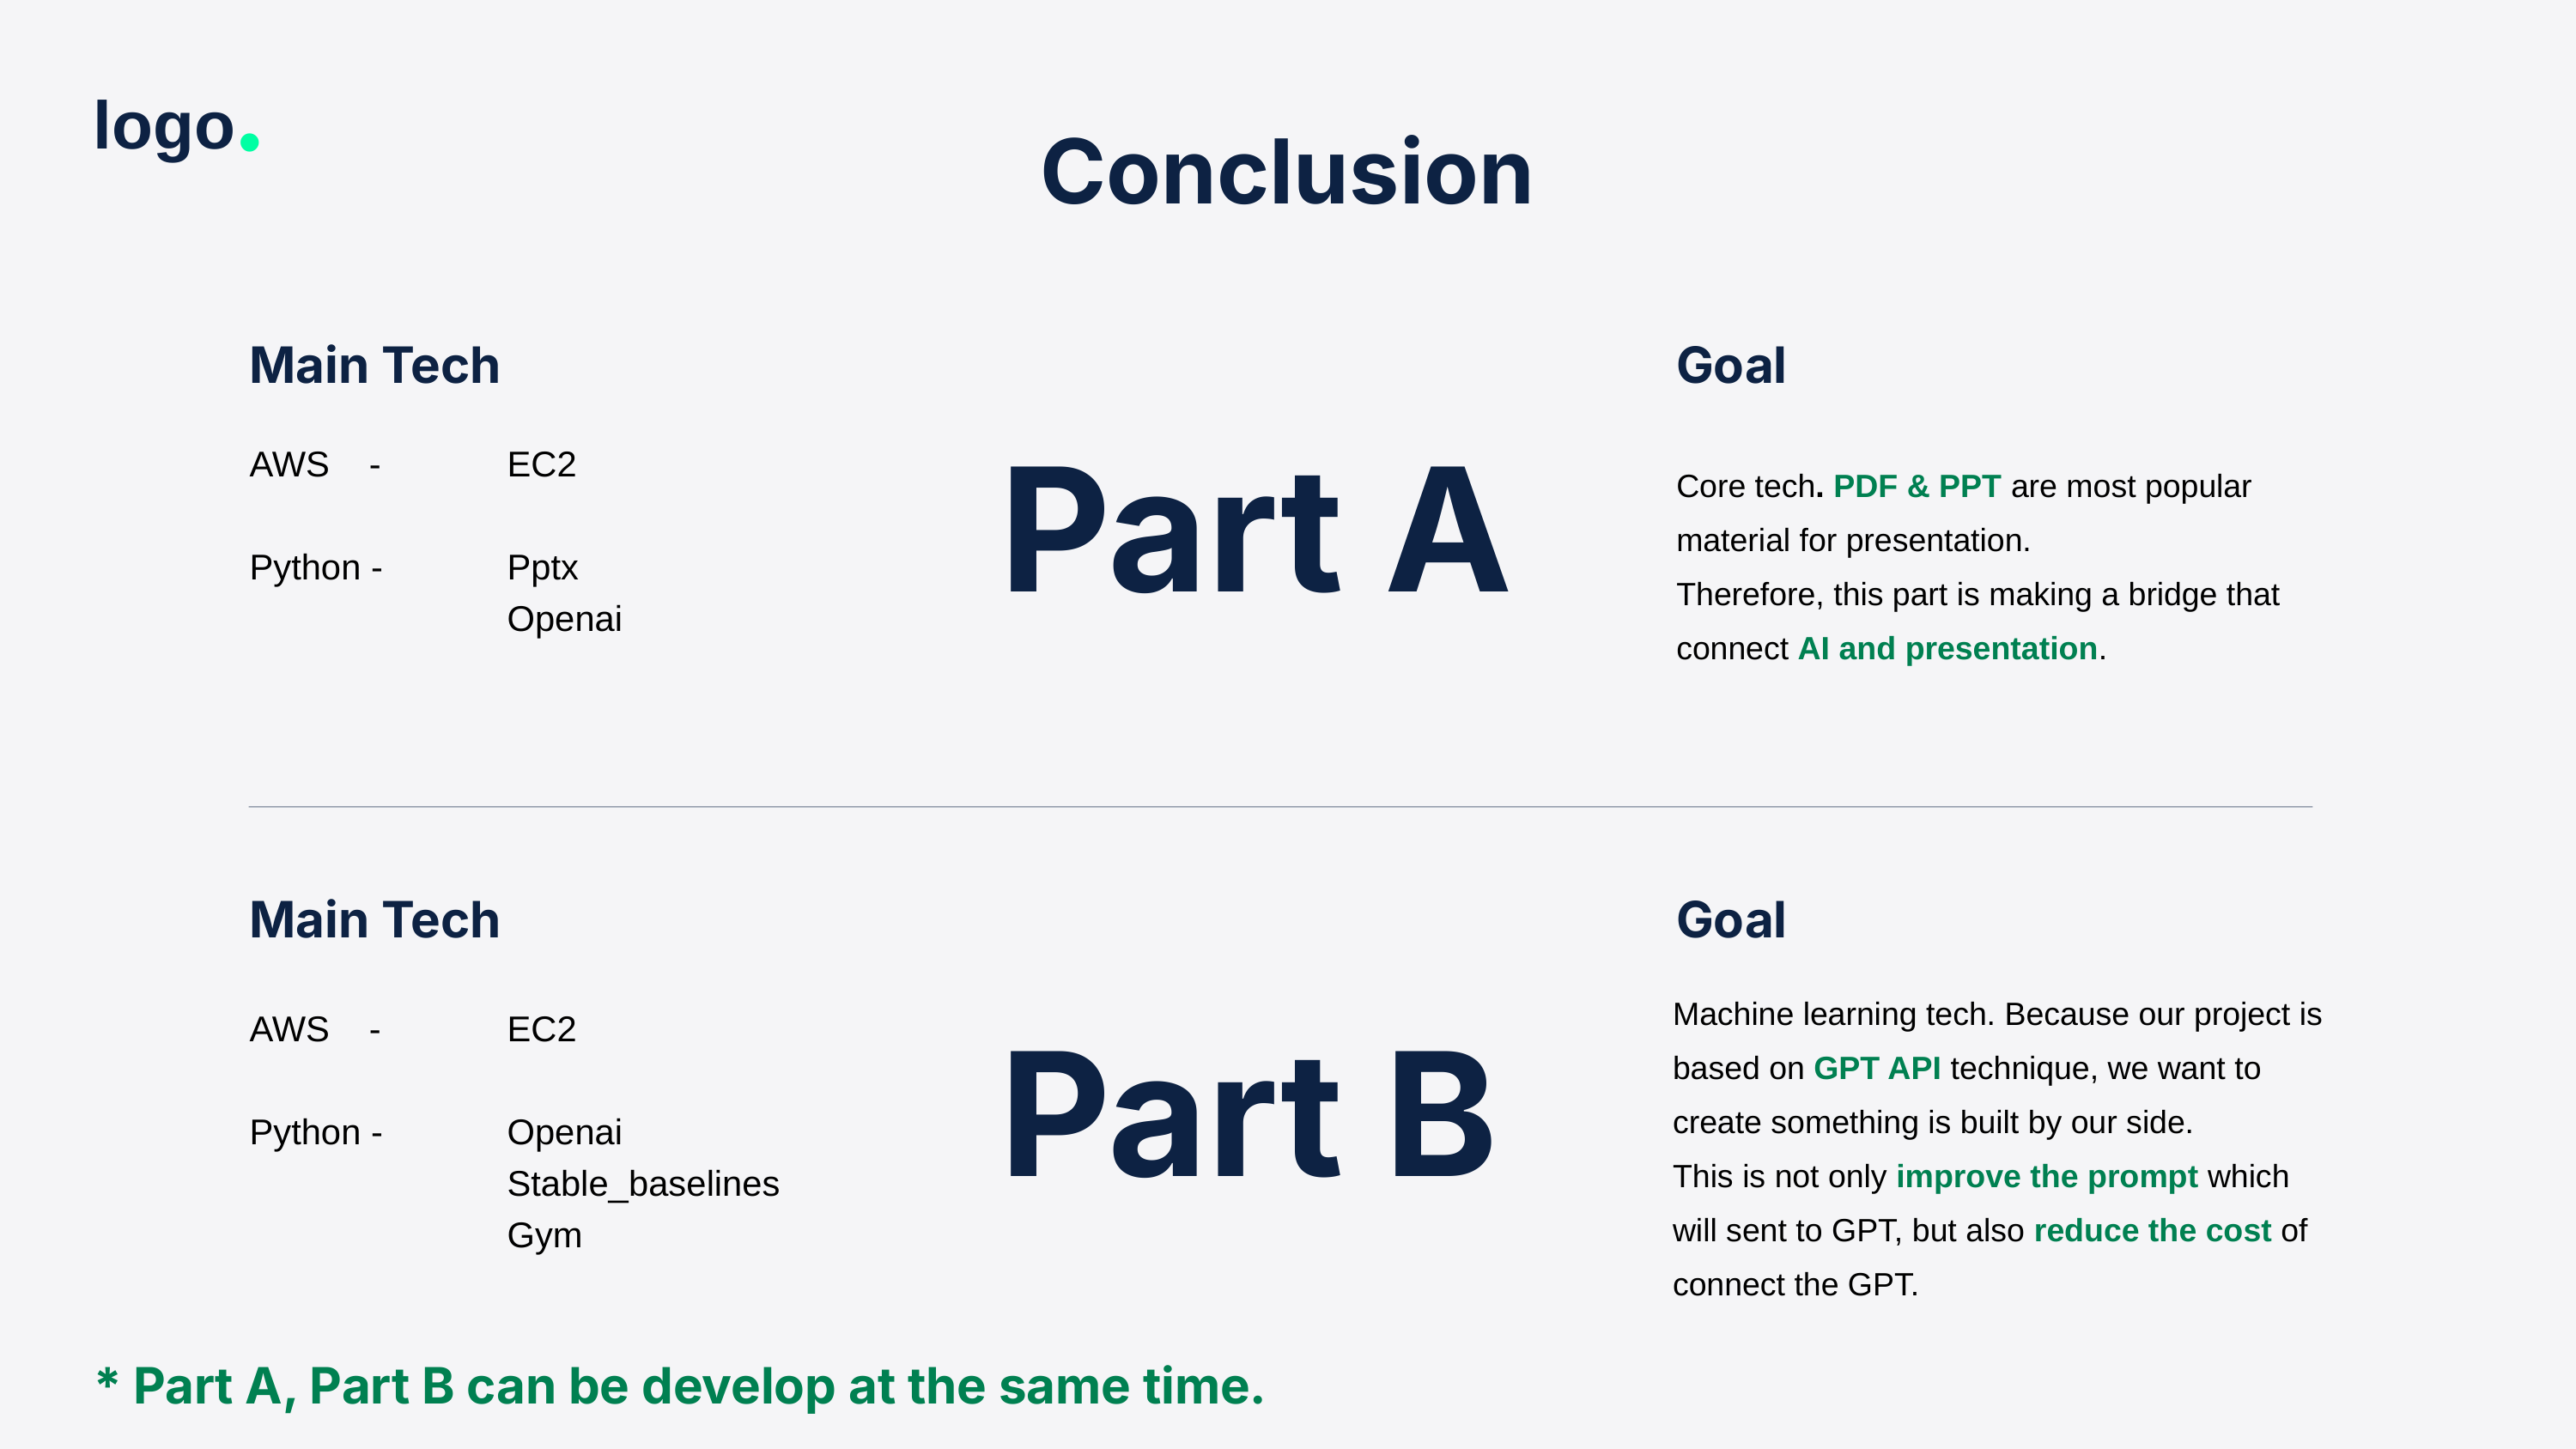

logo
•
Conclusion
Main Tech
Goal
Part A
AWS    - 	EC2

Python -	Pptx
		Openai

Core tech. PDF & PPT are most popular material for presentation.
Therefore, this part is making a bridge that connect AI and presentation.
Main Tech
Goal
Part B
Machine learning tech. Because our project is based on GPT API technique, we want to create something is built by our side.
This is not only improve the prompt which will sent to GPT, but also reduce the cost of connect the GPT.
AWS    - 	EC2

Python - 	Openai
		Stable_baselines
		Gym
* Part A, Part B can be develop at the same time.